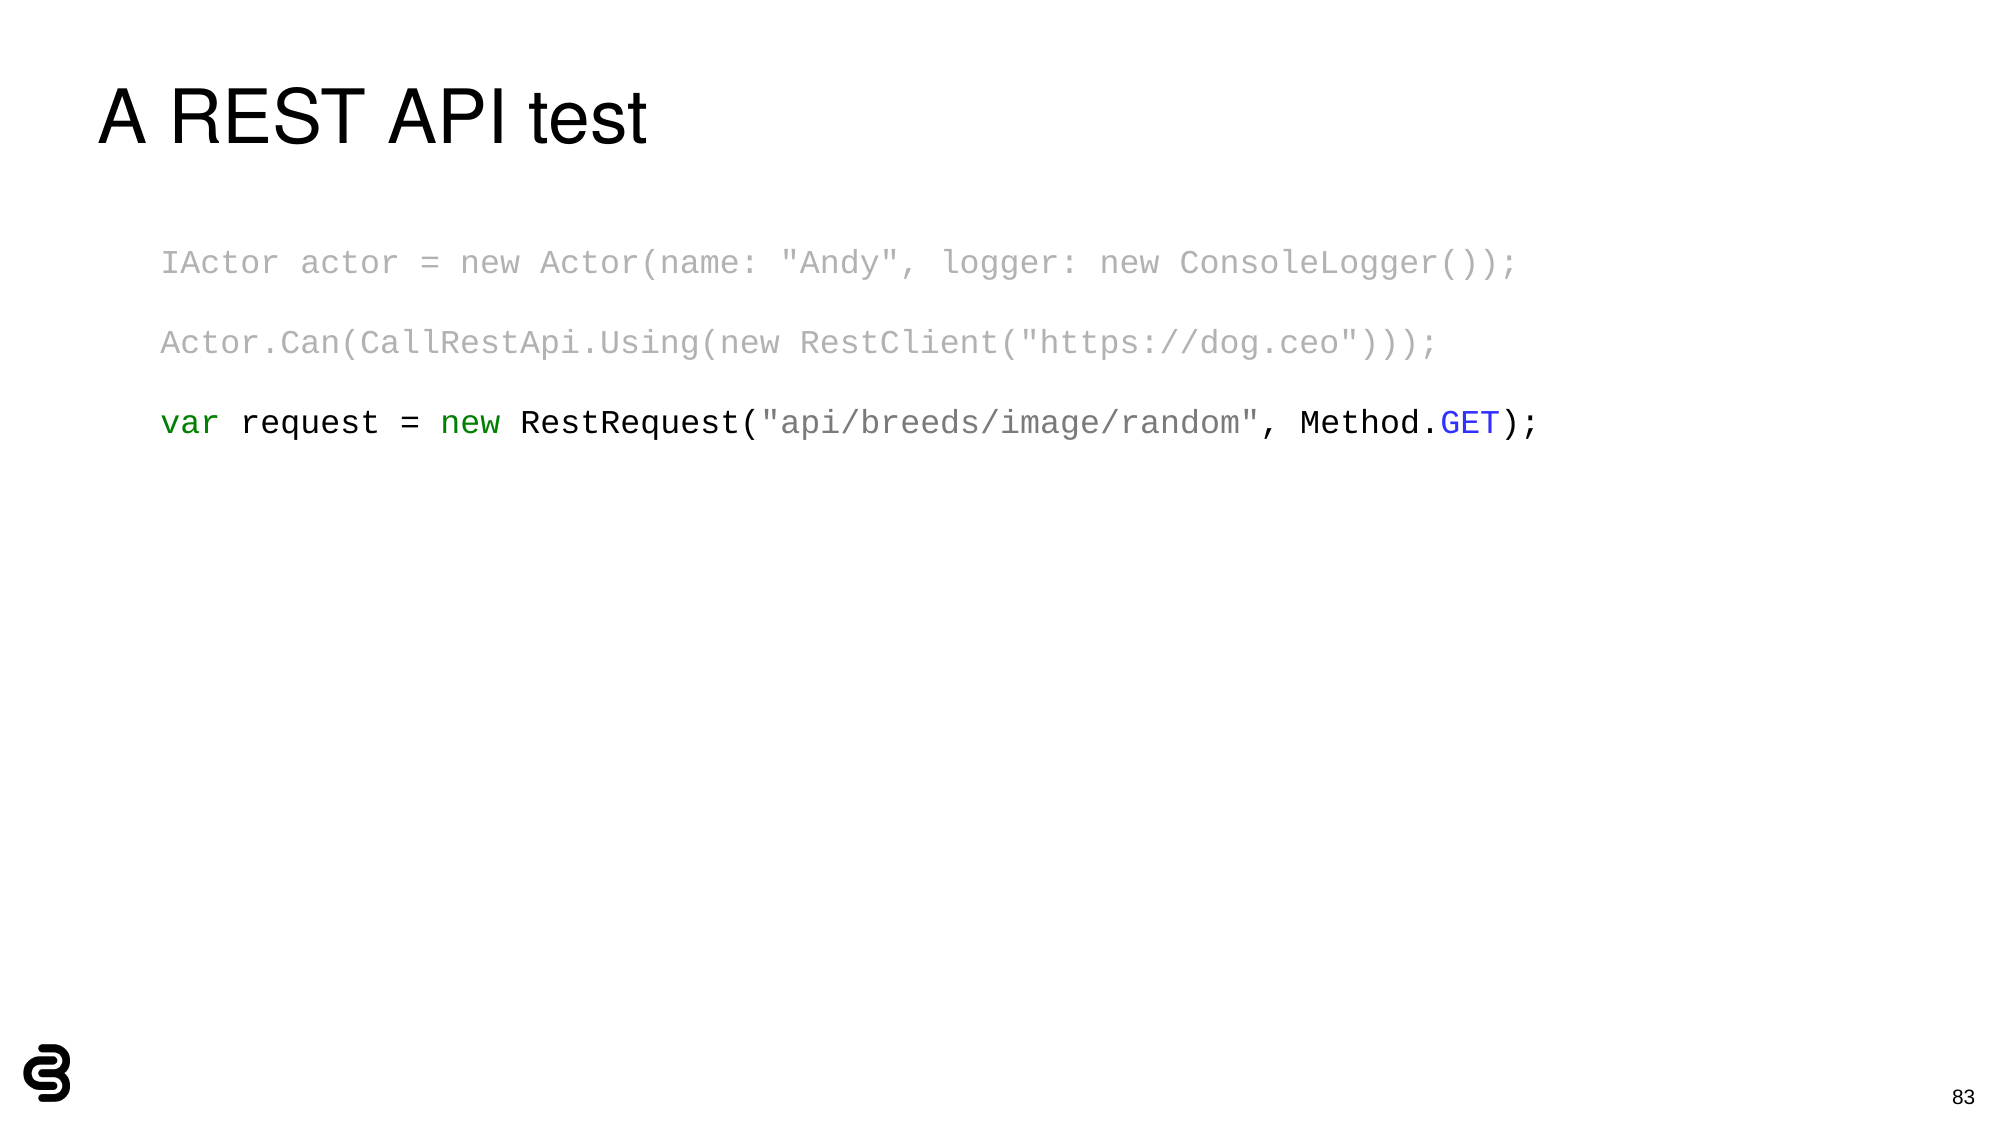

# A REST API test
IActor actor = new Actor(name: "Andy", logger: new ConsoleLogger());
Actor.Can(CallRestApi.Using(new RestClient("https://dog.ceo")));

var request = new RestRequest("api/breeds/image/random", Method.GET);